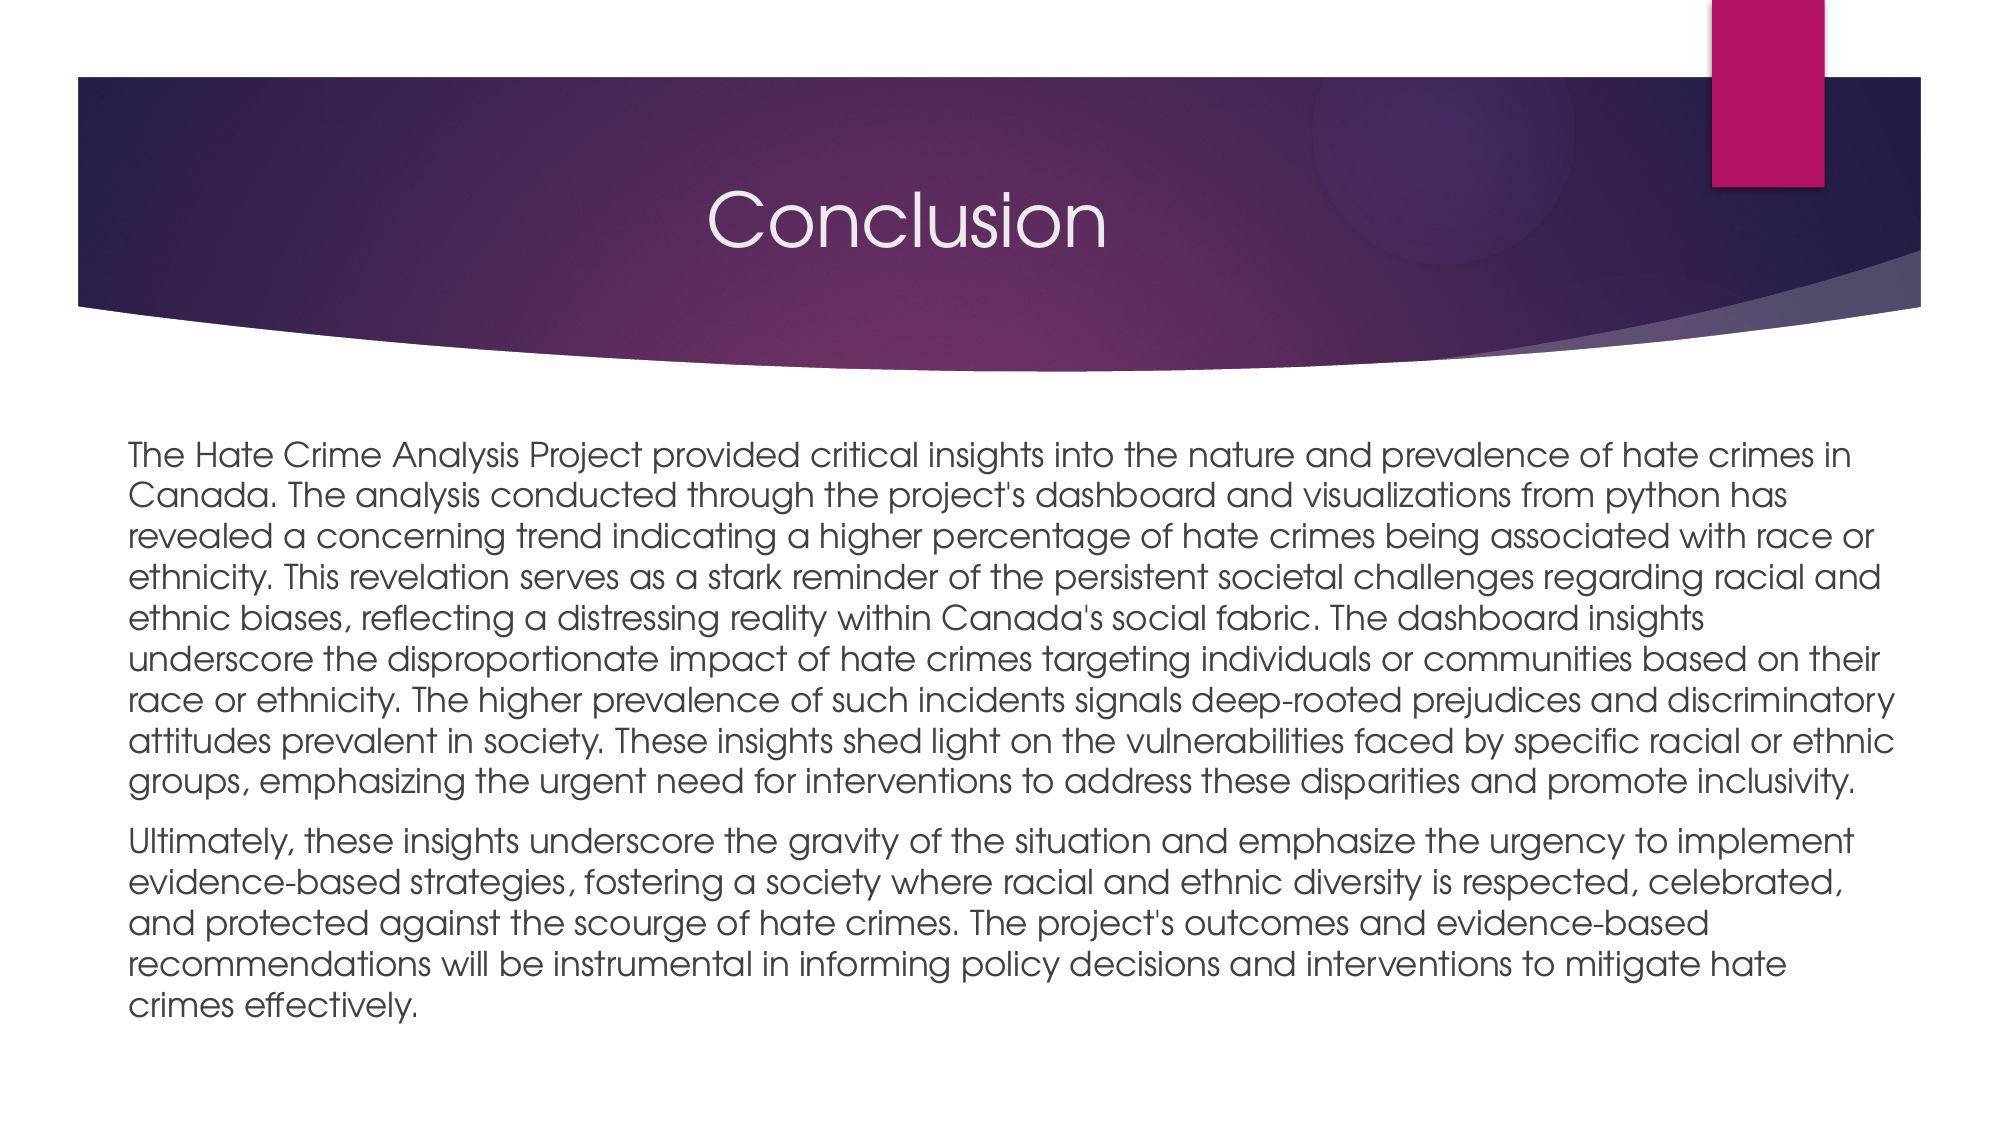

# Conclusion
The Hate Crime Analysis Project provided critical insights into the nature and prevalence of hate crimes in Canada. The analysis conducted through the project's dashboard and visualizations from python has revealed a concerning trend indicating a higher percentage of hate crimes being associated with race or ethnicity. This revelation serves as a stark reminder of the persistent societal challenges regarding racial and ethnic biases, reflecting a distressing reality within Canada's social fabric. The dashboard insights underscore the disproportionate impact of hate crimes targeting individuals or communities based on their race or ethnicity. The higher prevalence of such incidents signals deep-rooted prejudices and discriminatory attitudes prevalent in society. These insights shed light on the vulnerabilities faced by specific racial or ethnic groups, emphasizing the urgent need for interventions to address these disparities and promote inclusivity.
Ultimately, these insights underscore the gravity of the situation and emphasize the urgency to implement evidence-based strategies, fostering a society where racial and ethnic diversity is respected, celebrated, and protected against the scourge of hate crimes. The project's outcomes and evidence-based recommendations will be instrumental in informing policy decisions and interventions to mitigate hate crimes effectively.